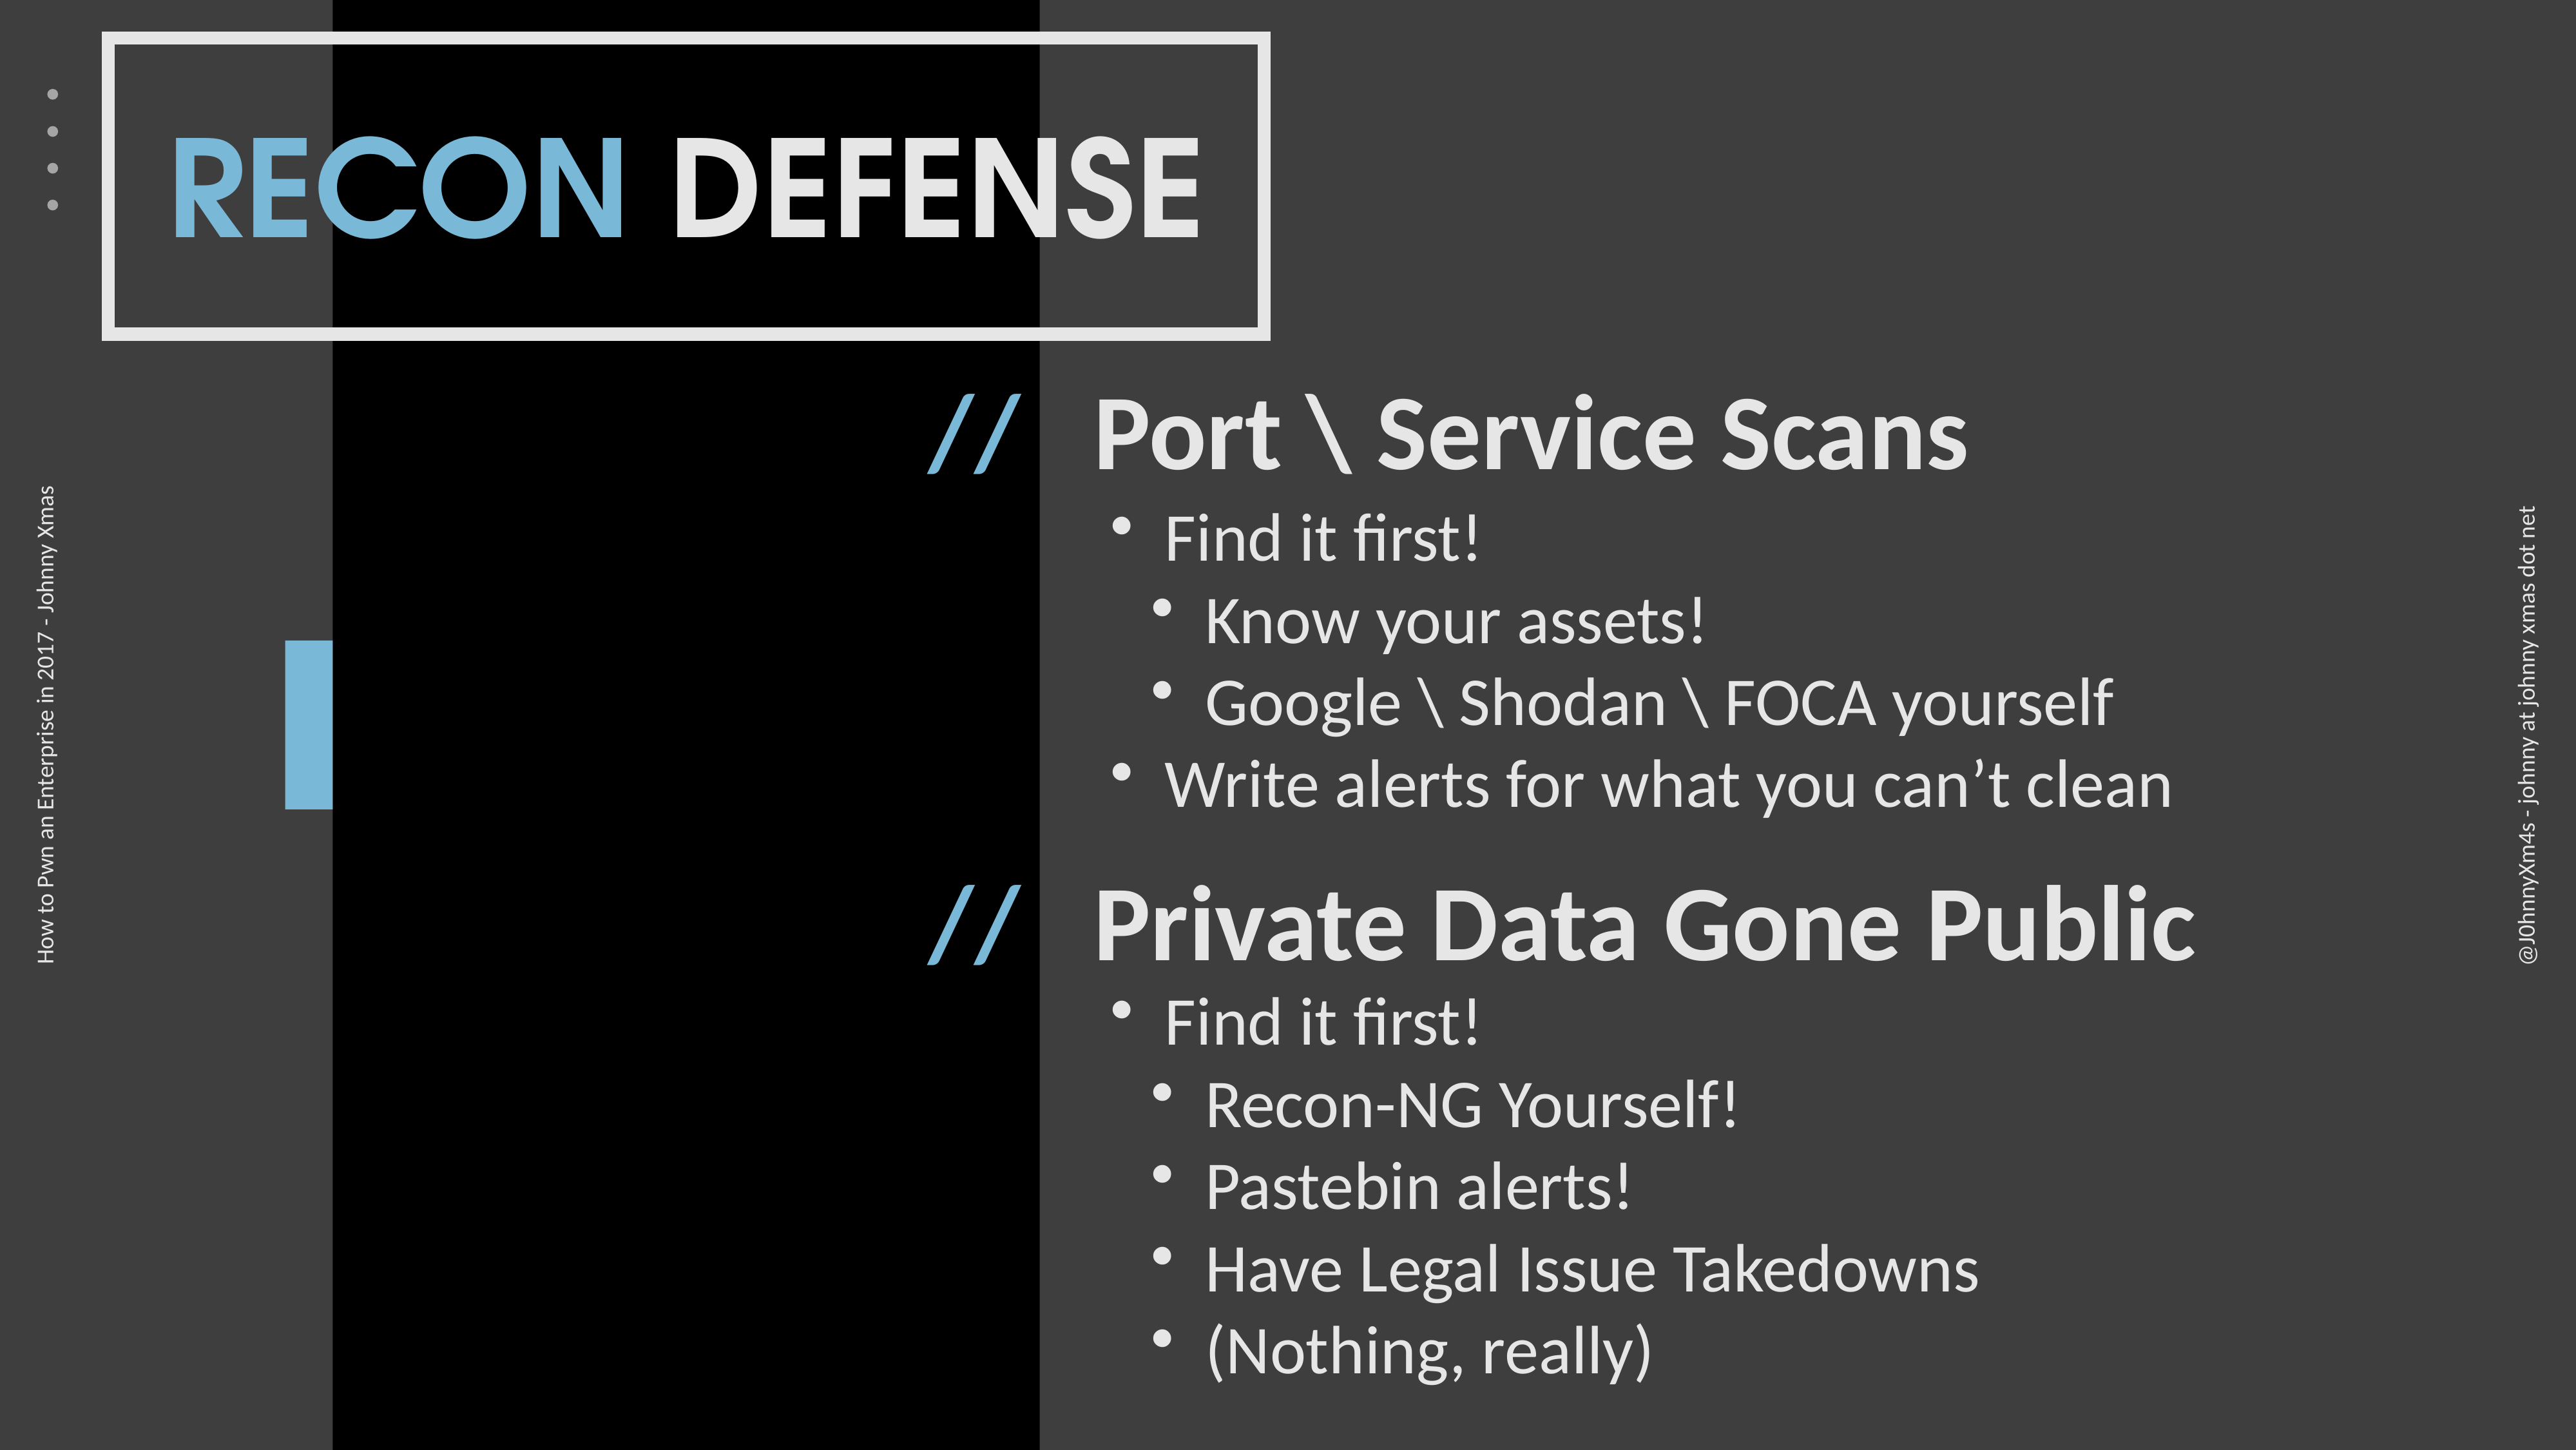

RECON DEFENSE
//   Port \ Service Scans
Find it first!
Know your assets!
Google \ Shodan \ FOCA yourself
Write alerts for what you can’t clean

//   Private Data Gone Public
Find it first!
Recon-NG Yourself!
Pastebin alerts!
Have Legal Issue Takedowns
(Nothing, really)
12